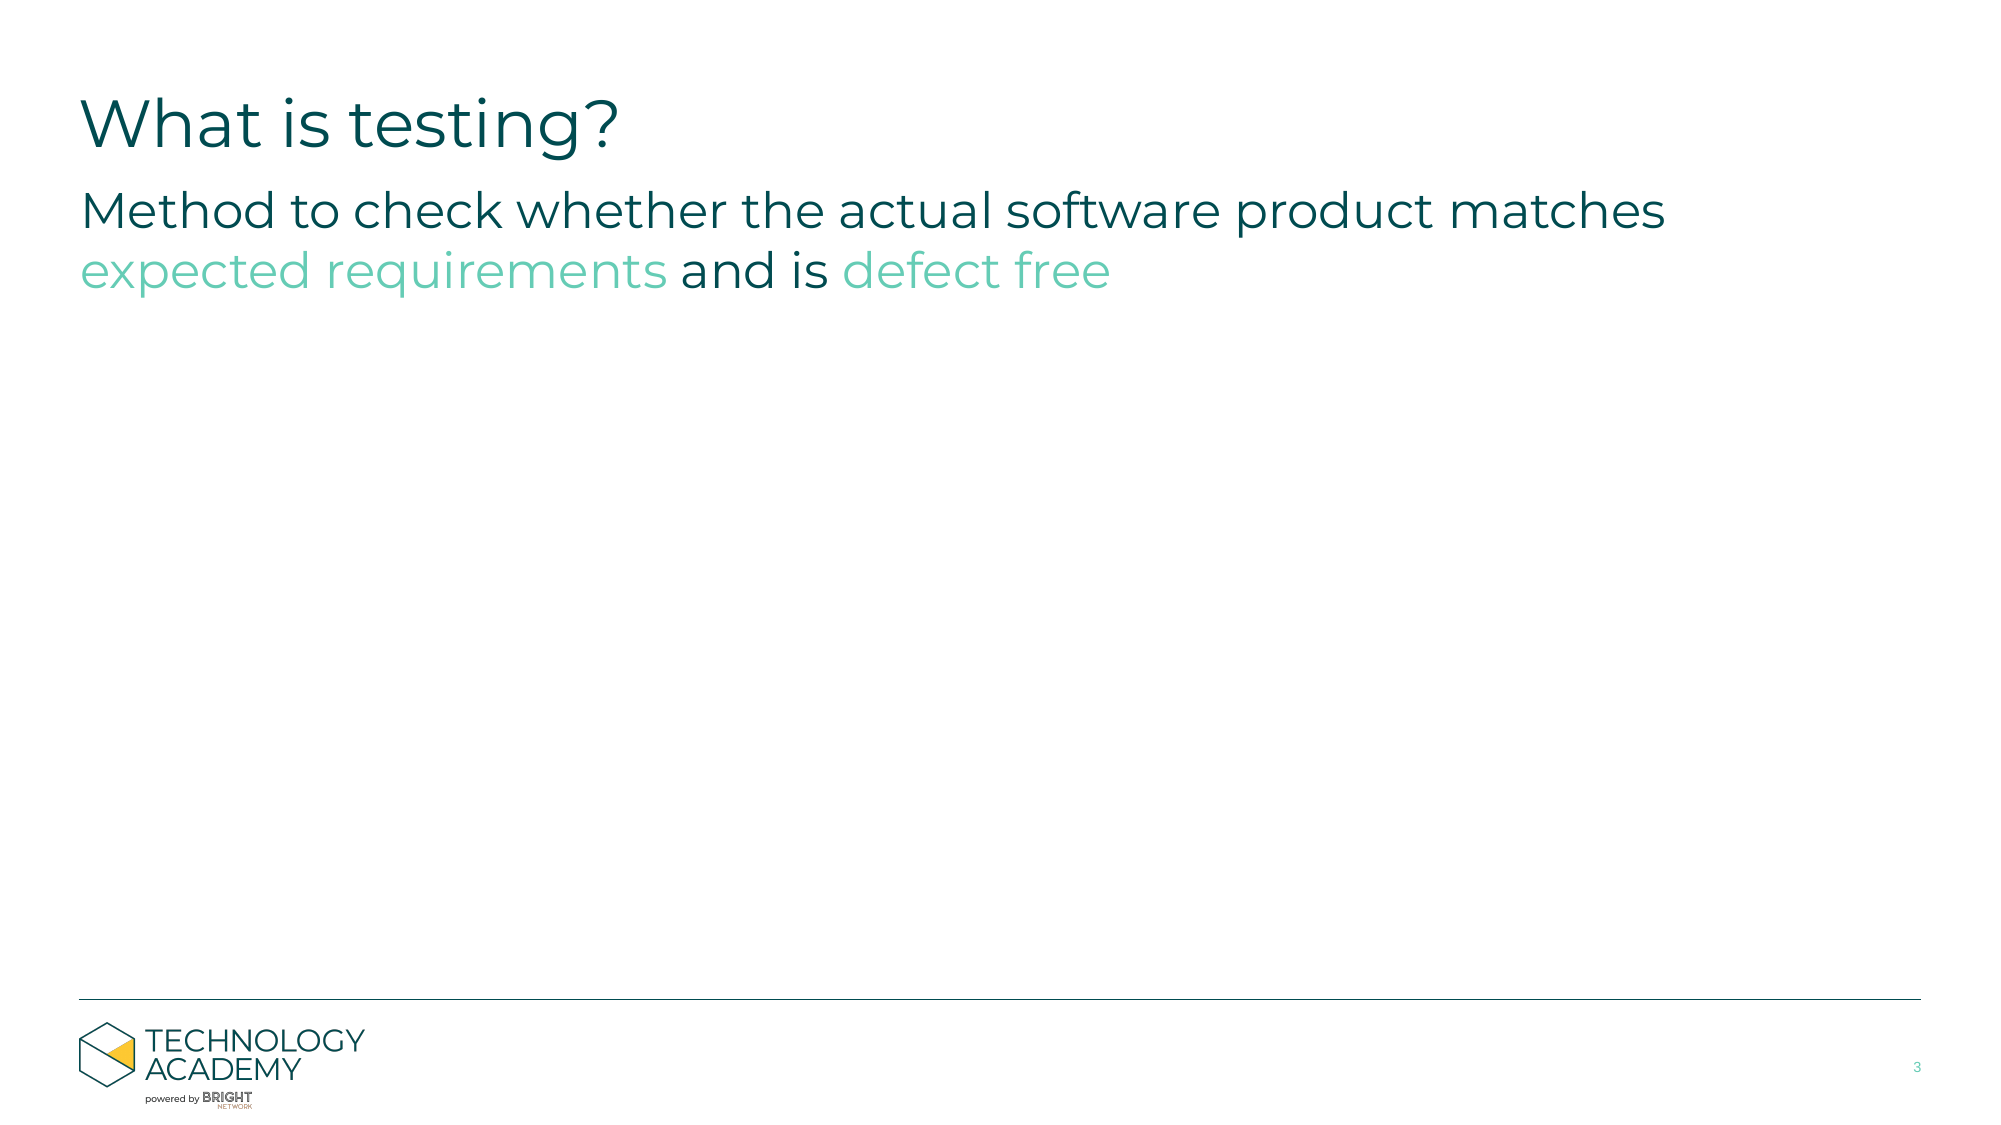

# What is testing?
Method to check whether the actual software product matches expected requirements and is defect free

3